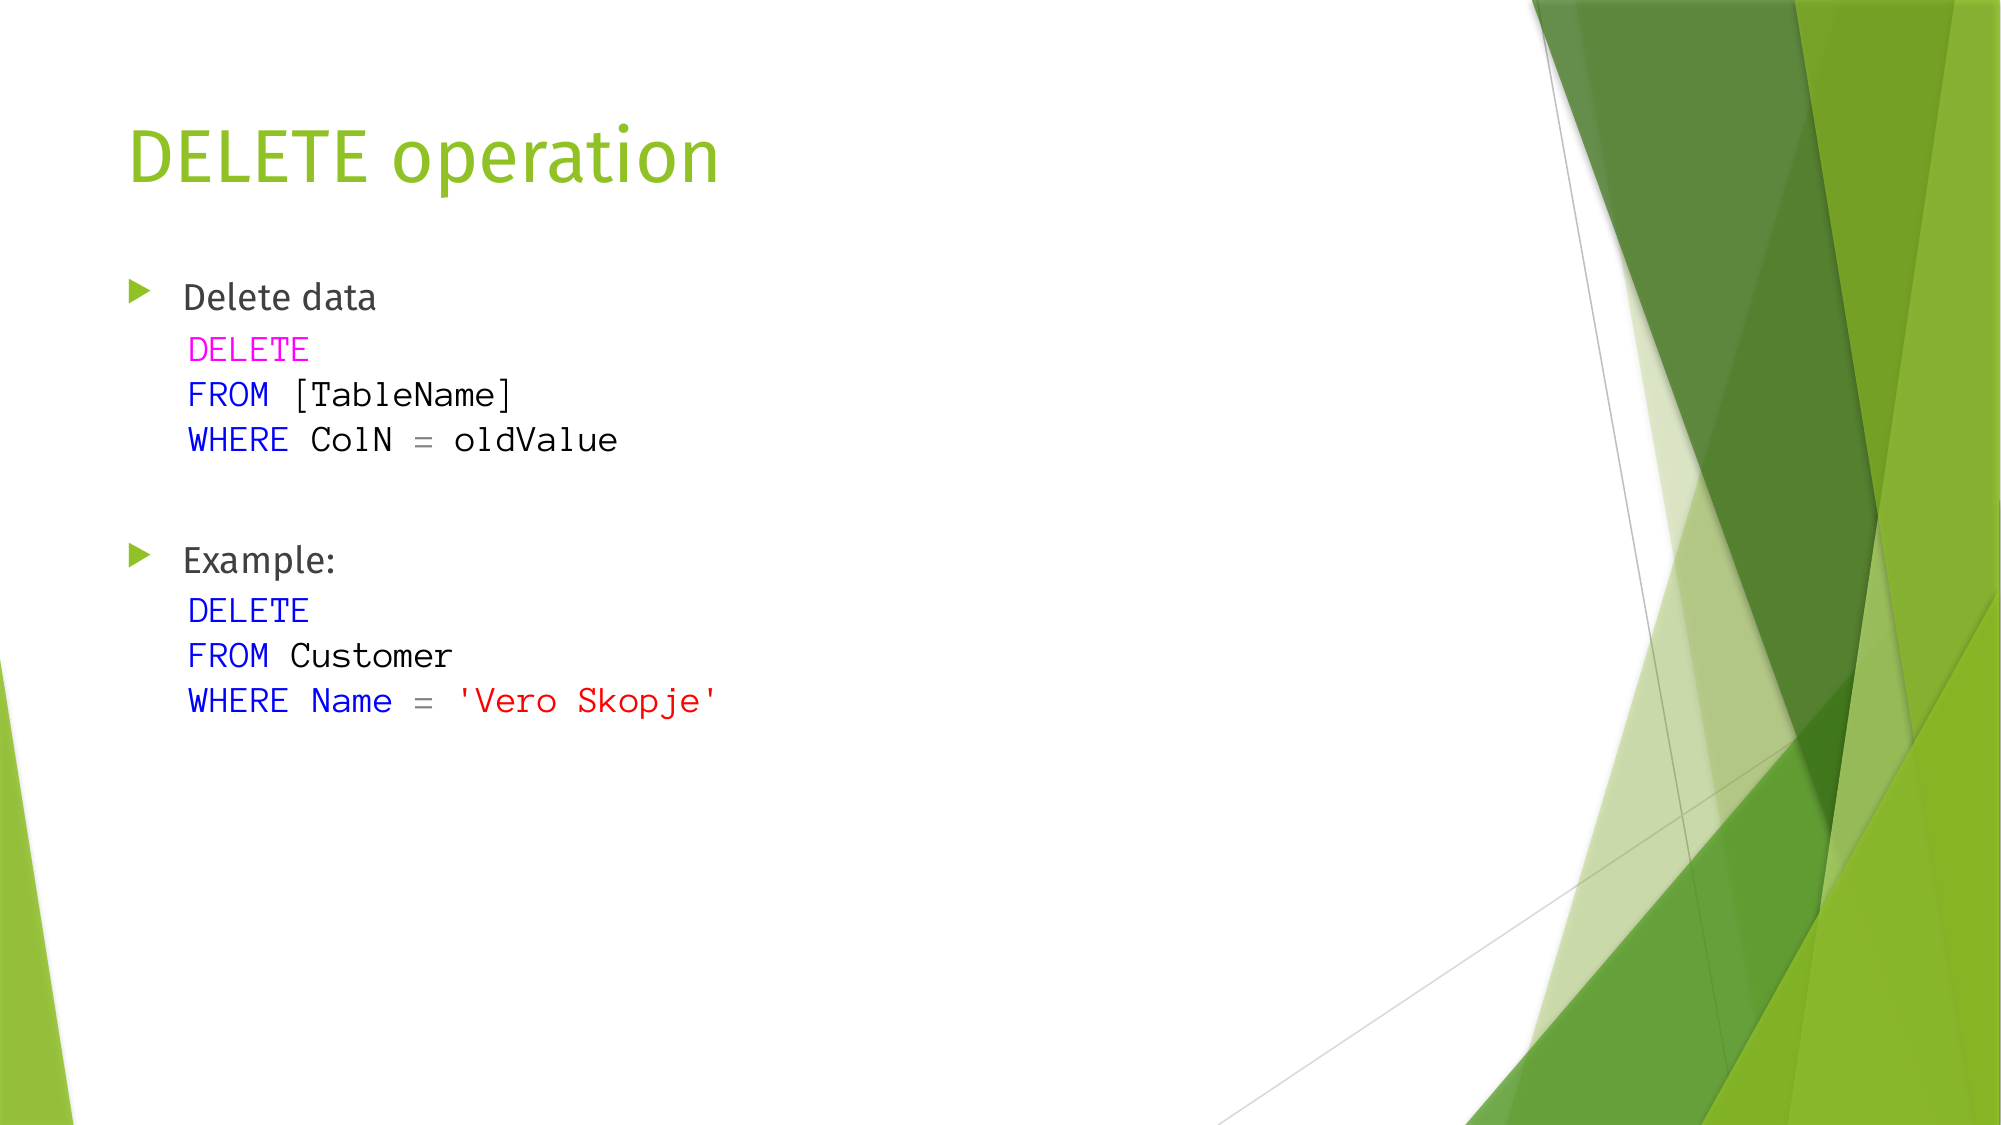

# DELETE operation
Delete data

Example:

DELETE
FROM [TableName]
WHERE ColN = oldValue
DELETE
FROM Customer
WHERE Name = 'Vero Skopje'